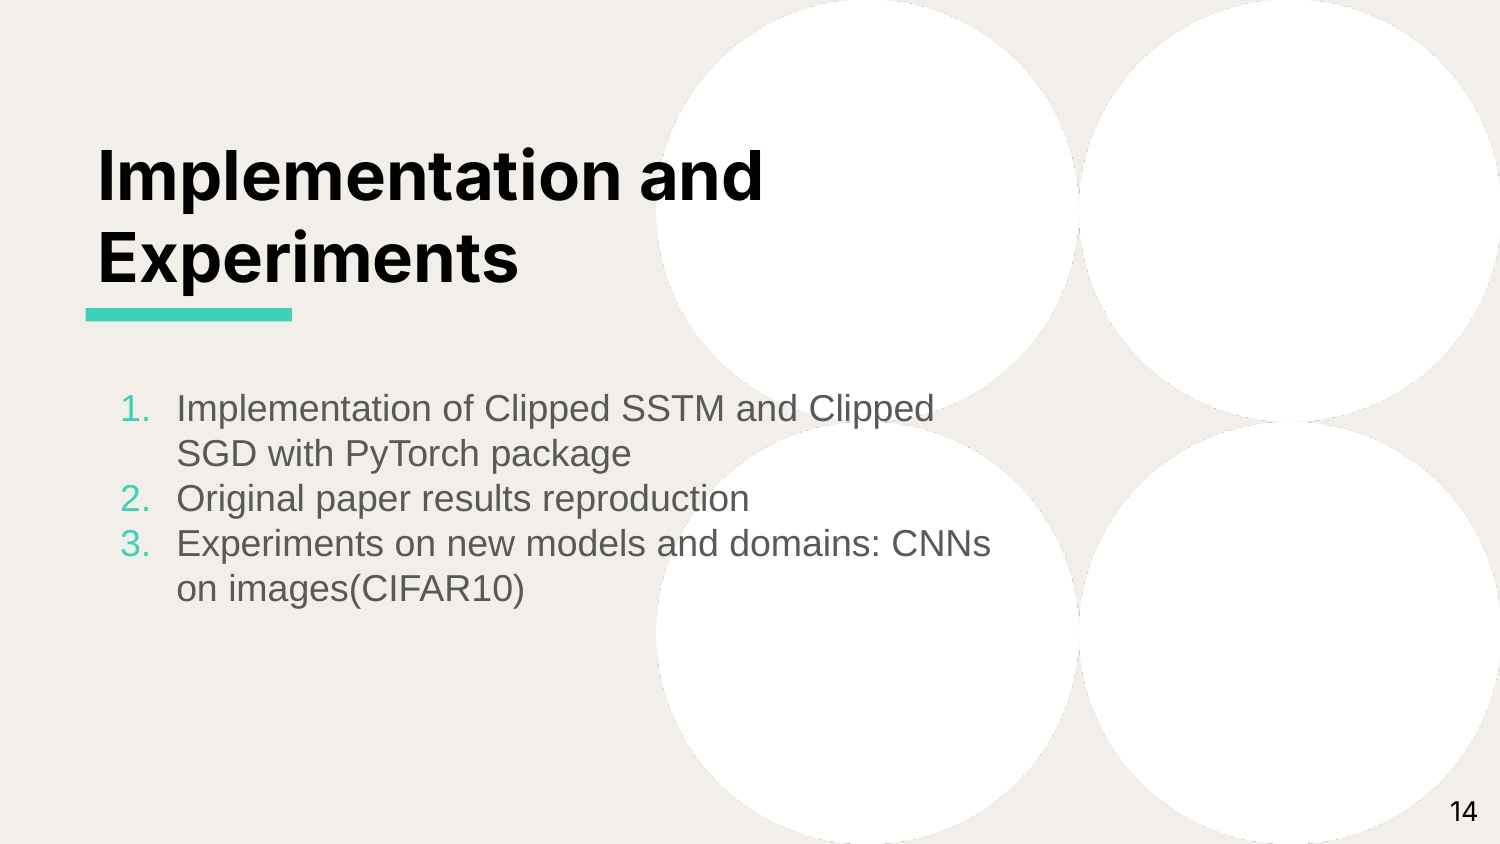

# Implementation and
Experiments
Implementation of Clipped SSTM and Clipped SGD with PyTorch package
Original paper results reproduction
Experiments on new models and domains: CNNs on images(CIFAR10)

14